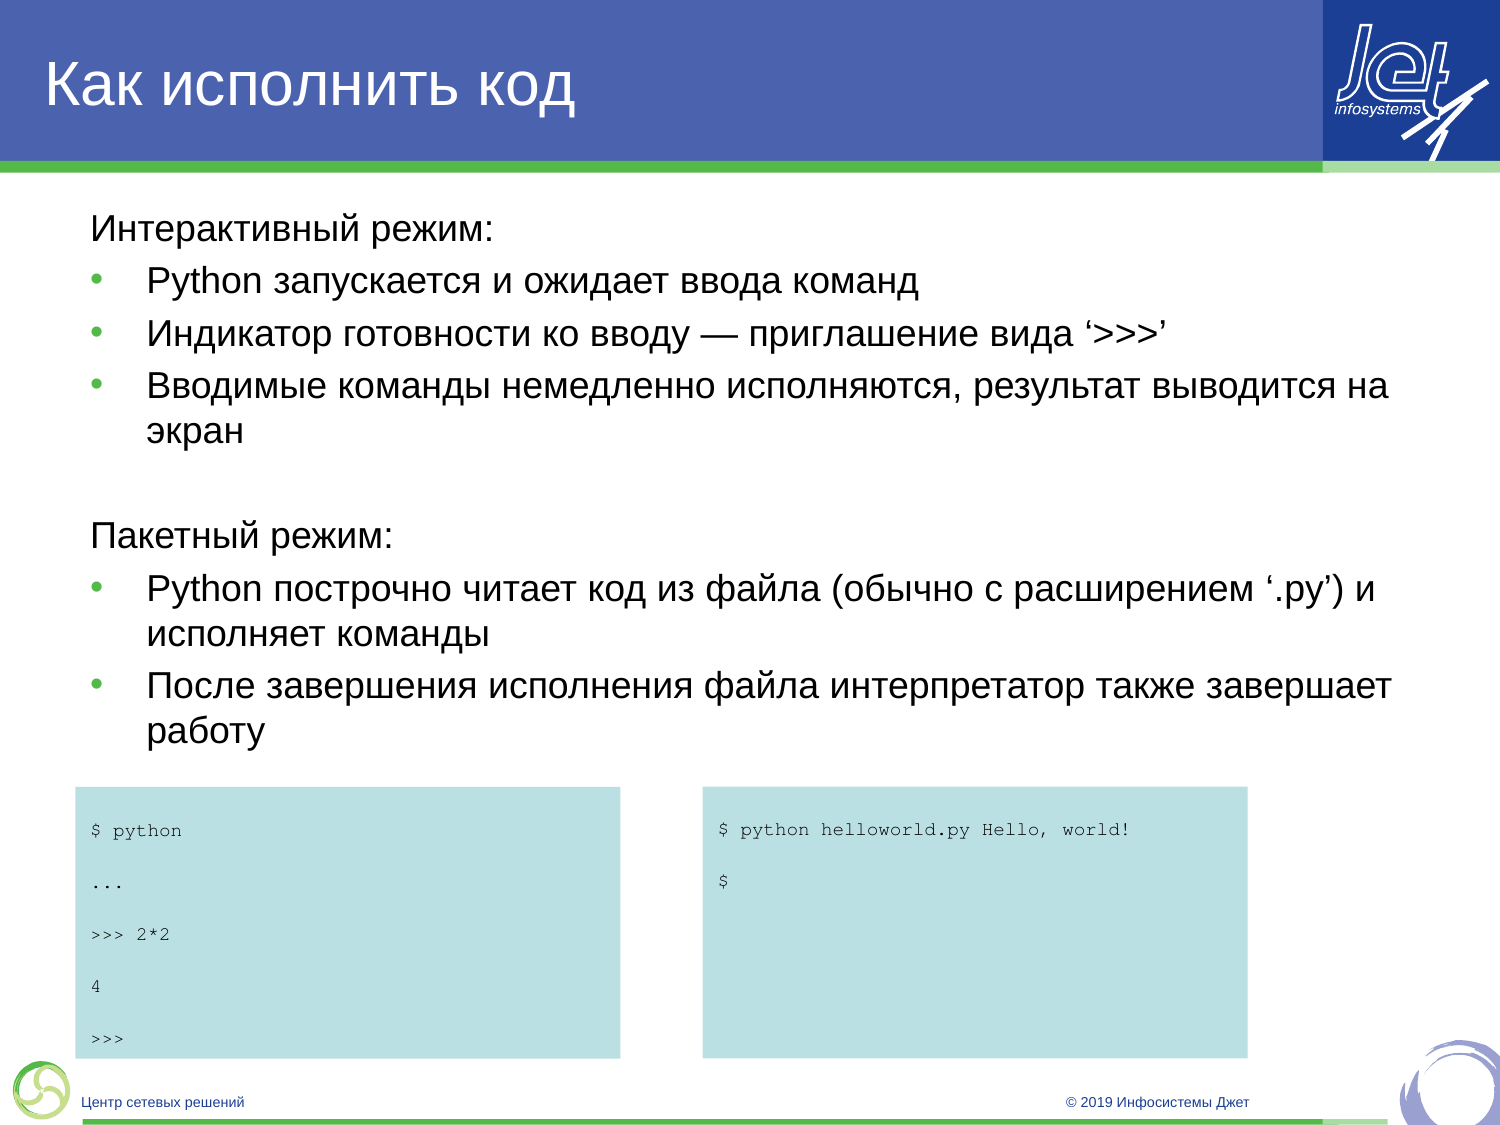

# Как исполнить код
Интерактивный режим:
Python запускается и ожидает ввода команд
Индикатор готовности ко вводу — приглашение вида ‘>>>’
Вводимые команды немедленно исполняются, результат выводится на экран

Пакетный режим:
Python построчно читает код из файла (обычно с расширением ‘.py’) и исполняет команды
После завершения исполнения файла интерпретатор также завершает работу

$ python helloworld.py Hello, world!
$
$ python
...
>>> 2*2
4
>>>